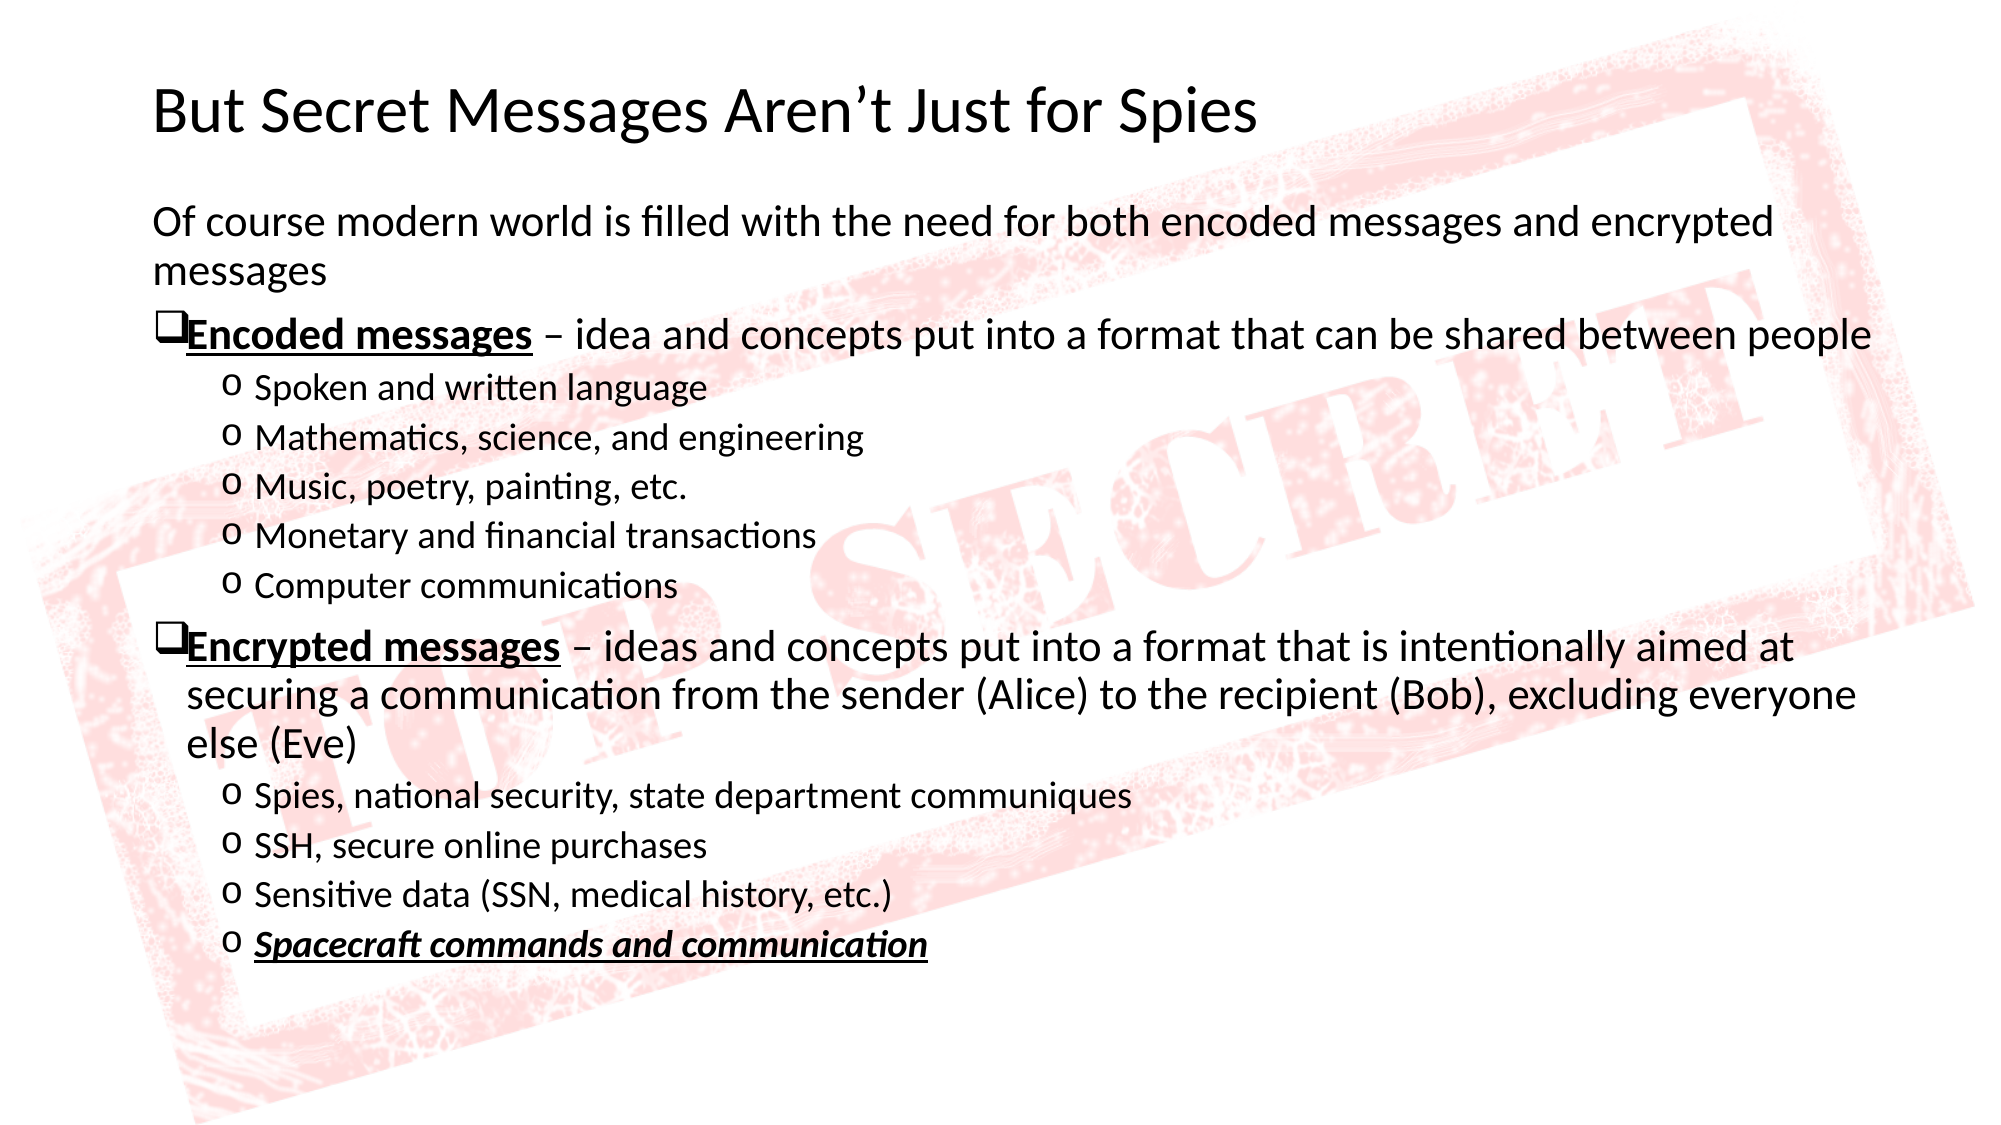

# But Secret Messages Aren’t Just for Spies
Of course modern world is filled with the need for both encoded messages and encrypted messages
Encoded messages – idea and concepts put into a format that can be shared between people
Spoken and written language
Mathematics, science, and engineering
Music, poetry, painting, etc.
Monetary and financial transactions
Computer communications
Encrypted messages – ideas and concepts put into a format that is intentionally aimed at securing a communication from the sender (Alice) to the recipient (Bob), excluding everyone else (Eve)
Spies, national security, state department communiques
SSH, secure online purchases
Sensitive data (SSN, medical history, etc.)
Spacecraft commands and communication